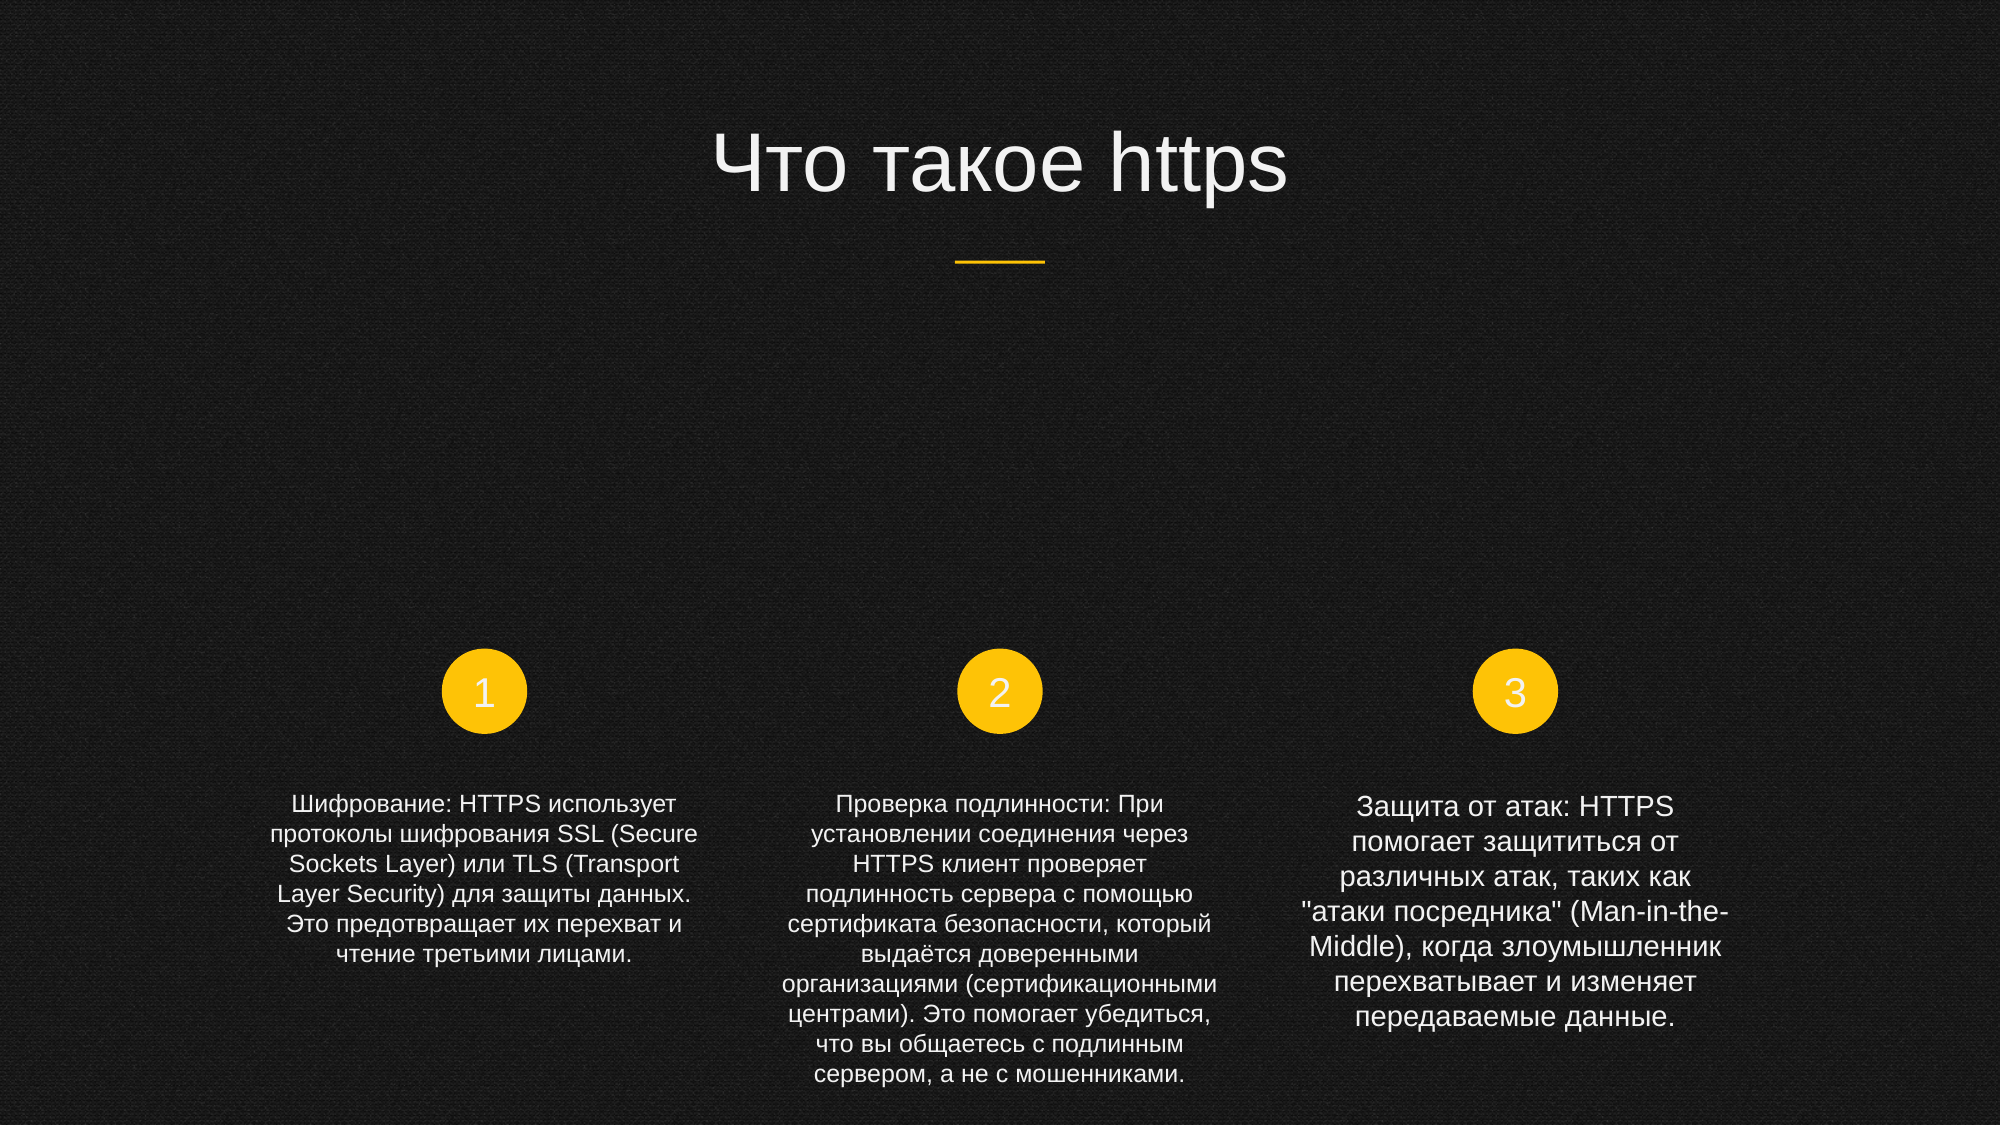

Что такое https

1
2
3
Шифрование: HTTPS использует протоколы шифрования SSL (Secure Sockets Layer) или TLS (Transport Layer Security) для защиты данных. Это предотвращает их перехват и чтение третьими лицами.
Проверка подлинности: При установлении соединения через HTTPS клиент проверяет подлинность сервера с помощью сертификата безопасности, который выдаётся доверенными организациями (сертификационными центрами). Это помогает убедиться, что вы общаетесь с подлинным сервером, а не с мошенниками.
Защита от атак: HTTPS помогает защититься от различных атак, таких как "атаки посредника" (Man-in-the-Middle), когда злоумышленник перехватывает и изменяет передаваемые данные.